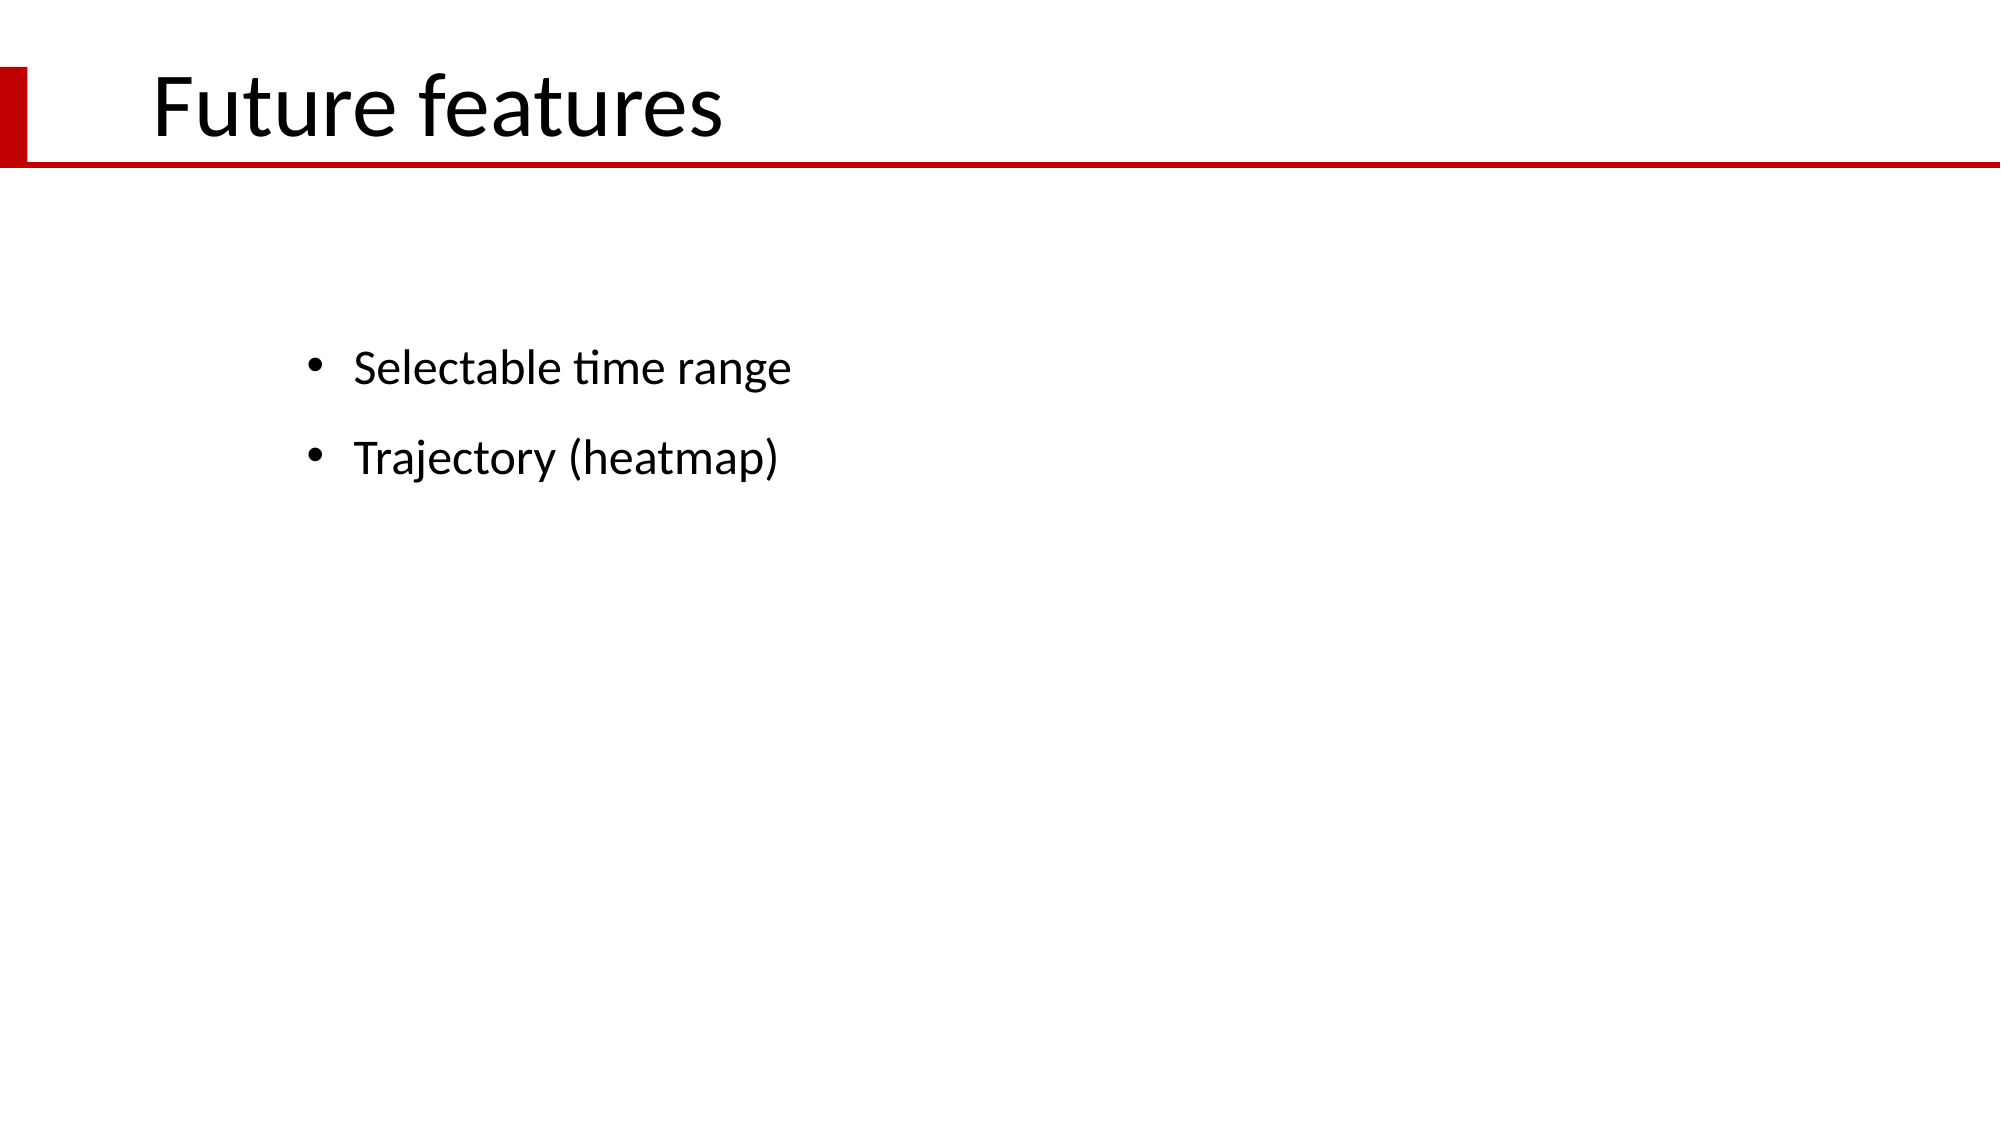

# Future features

Selectable time range
Trajectory (heatmap)